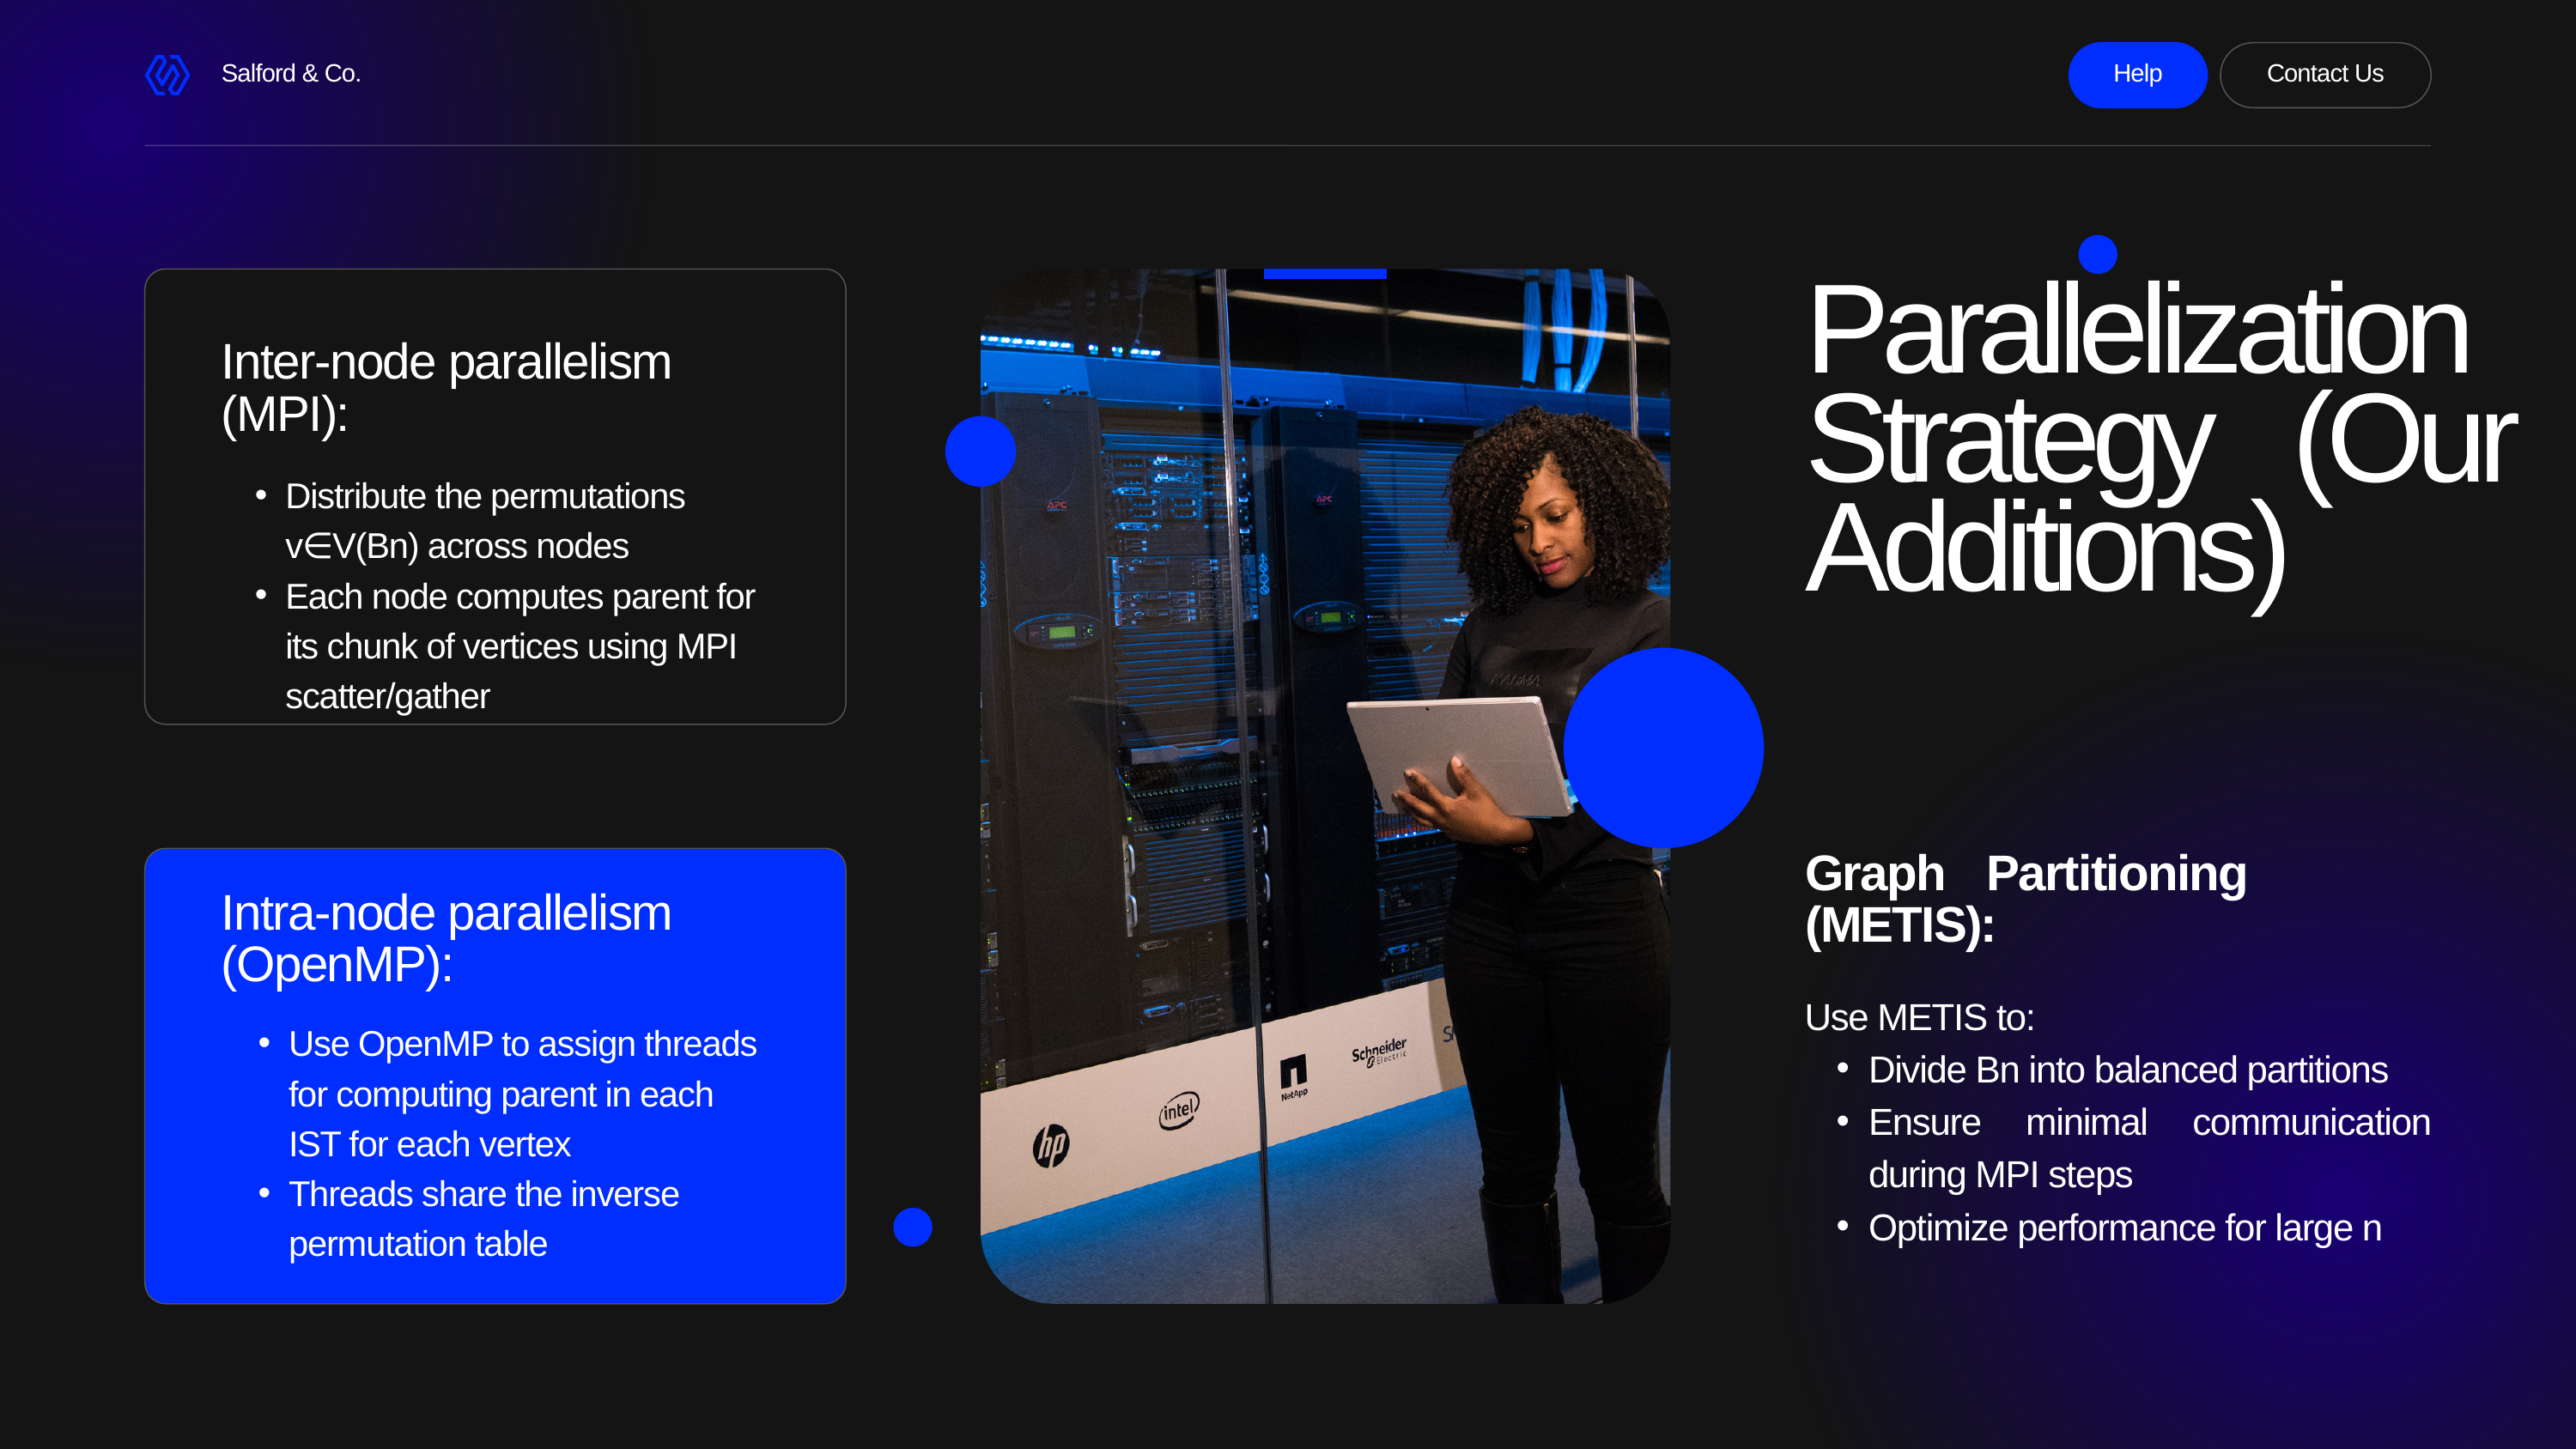

Salford & Co.
Help
Contact Us

Parallelization Strategy (Our Additions)
Inter-node parallelism (MPI):

Distribute the permutations v∈V(Bn) across nodes
Each node computes parent for its chunk of vertices using MPI scatter/gather

Graph Partitioning (METIS):
Intra-node parallelism (OpenMP):
Use METIS to:
Divide Bn​ into balanced partitions
Ensure minimal communication during MPI steps
Optimize performance for large n

Use OpenMP to assign threads for computing parent in each IST for each vertex
Threads share the inverse permutation table